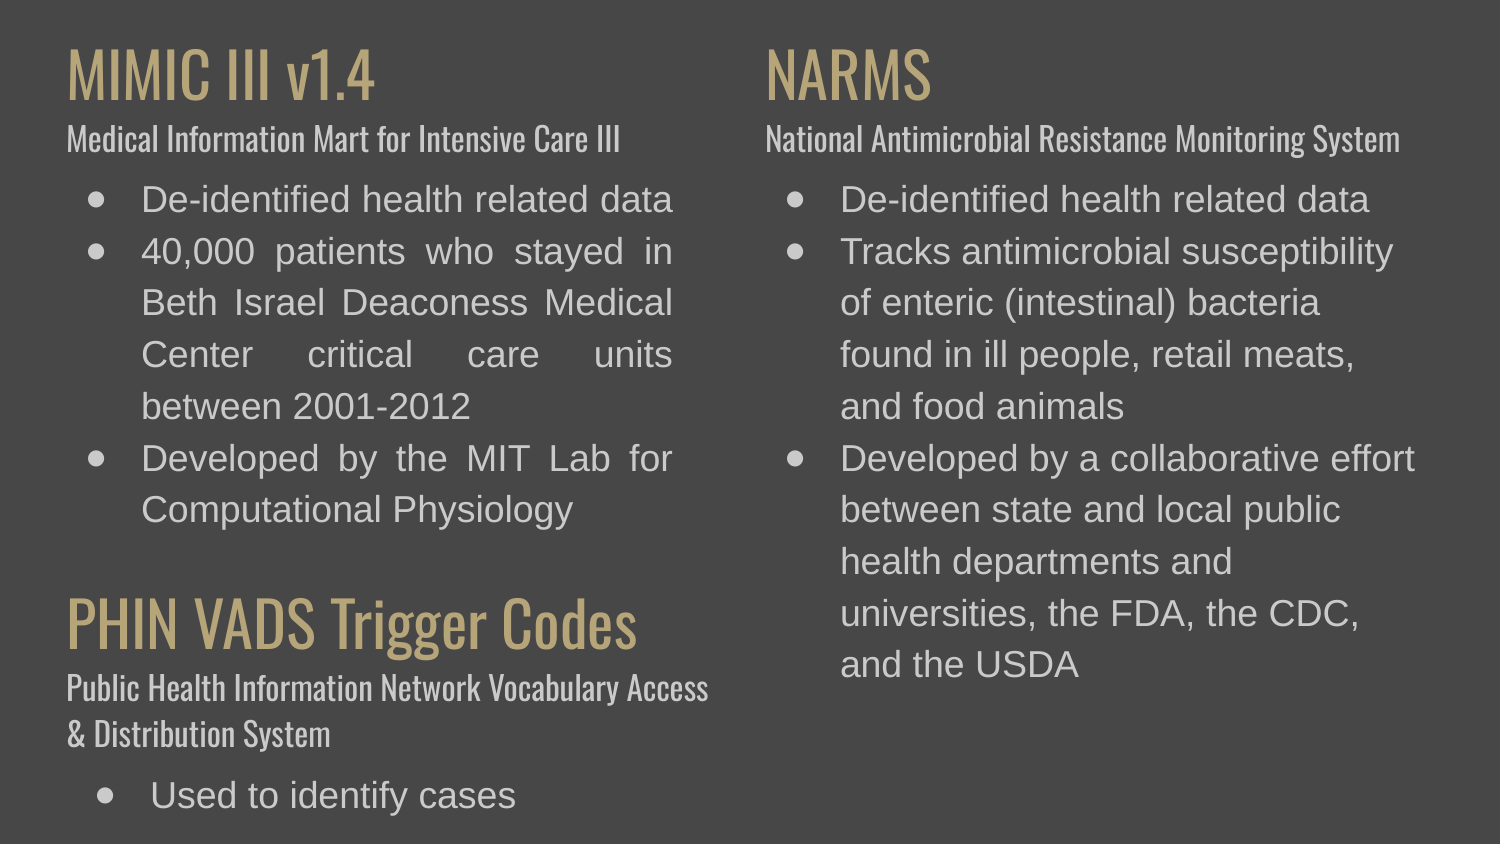

# MIMIC III v1.4
Medical Information Mart for Intensive Care III

NARMS
National Antimicrobial Resistance Monitoring System
De-identified health related data
40,000 patients who stayed in Beth Israel Deaconess Medical Center critical care units between 2001-2012
Developed by the MIT Lab for Computational Physiology
De-identified health related data
Tracks antimicrobial susceptibility of enteric (intestinal) bacteria found in ill people, retail meats, and food animals
Developed by a collaborative effort between state and local public health departments and universities, the FDA, the CDC, and the USDA
PHIN VADS Trigger Codes
Public Health Information Network Vocabulary Access & Distribution System

Used to identify cases